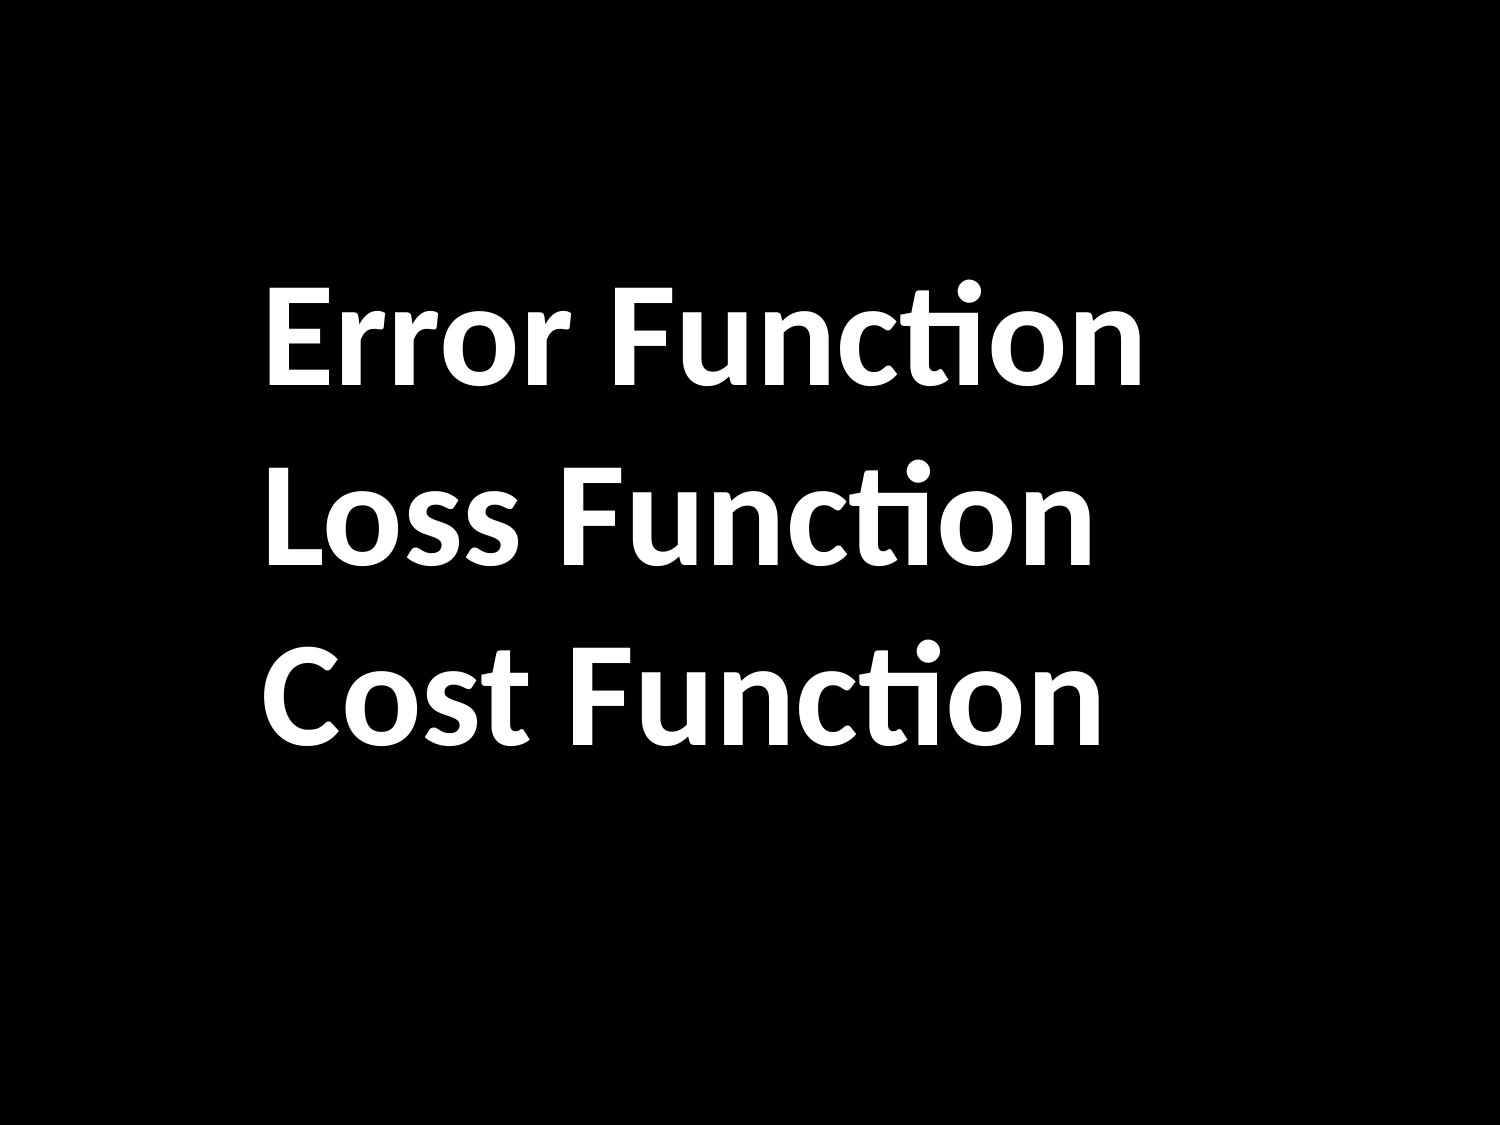

#
Error Function
Loss Function
Cost Function

6